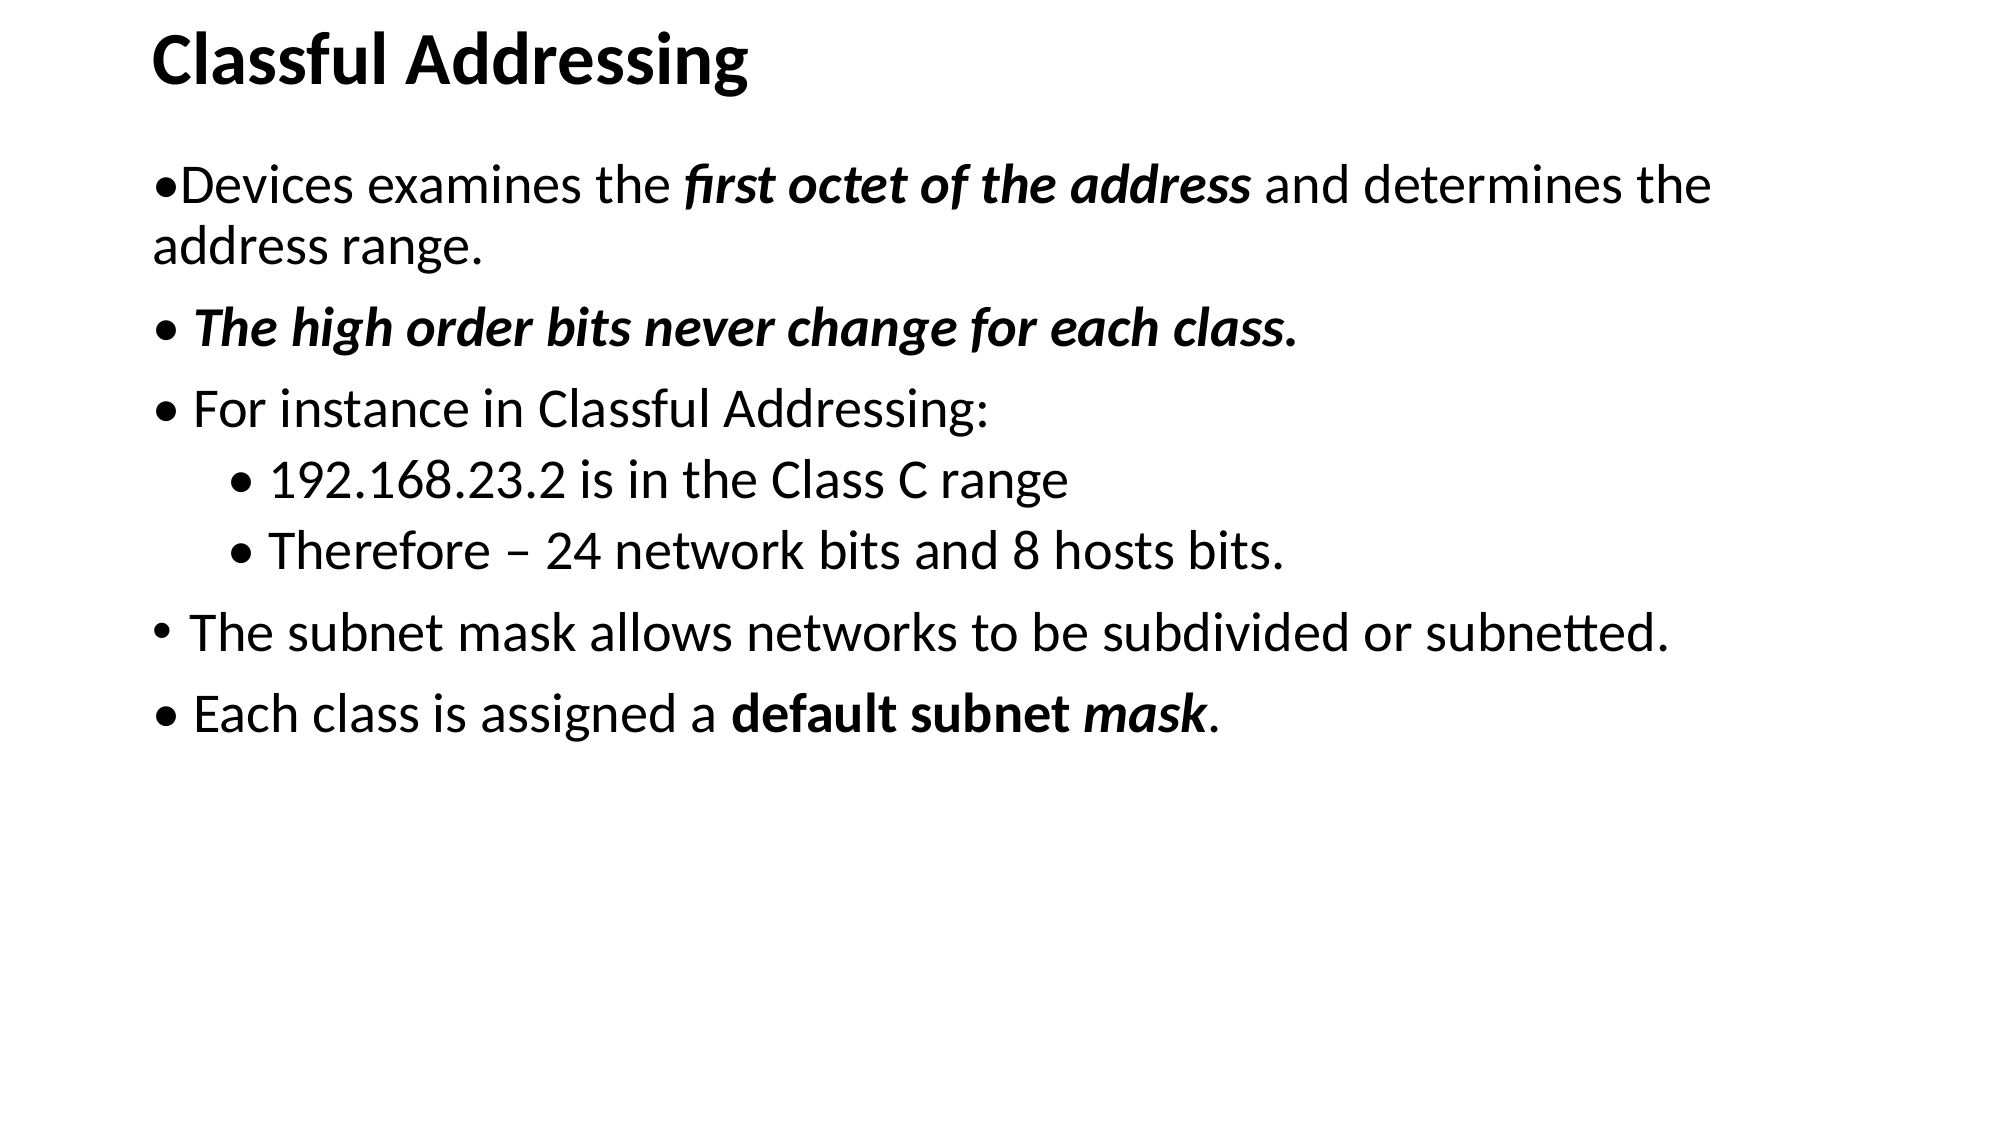

# Classful Addressing
•Devices examines the first octet of the address and determines the address range.
• The high order bits never change for each class.
• For instance in Classful Addressing:
• 192.168.23.2 is in the Class C range
• Therefore – 24 network bits and 8 hosts bits.
The subnet mask allows networks to be subdivided or subnetted.
• Each class is assigned a default subnet mask.